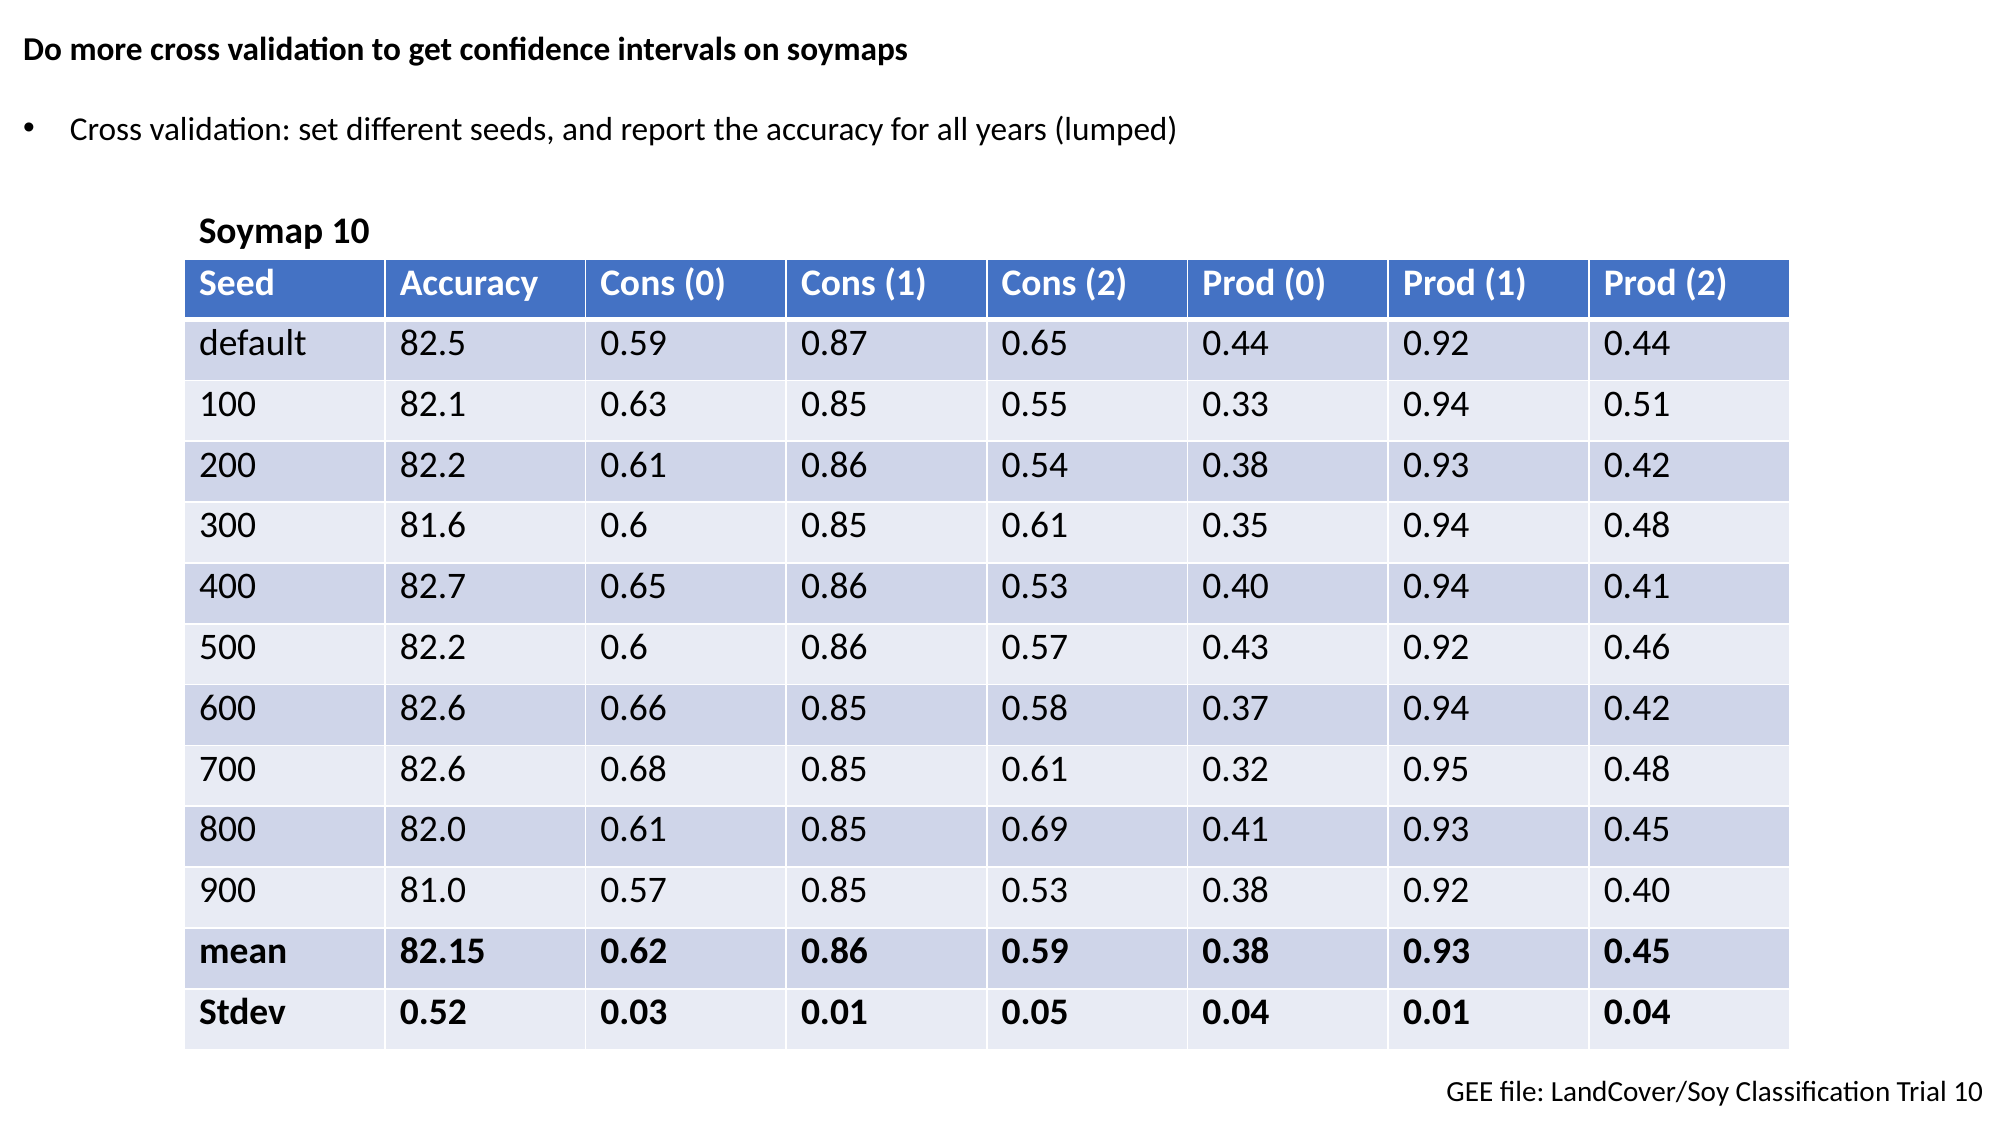

Do more cross validation to get confidence intervals on soymaps

Cross validation: set different seeds, and report the accuracy for all years (lumped)
Soymap 10
| Seed | Accuracy | Cons (0) | Cons (1) | Cons (2) | Prod (0) | Prod (1) | Prod (2) |
| --- | --- | --- | --- | --- | --- | --- | --- |
| default | 82.5 | 0.59 | 0.87 | 0.65 | 0.44 | 0.92 | 0.44 |
| 100 | 82.1 | 0.63 | 0.85 | 0.55 | 0.33 | 0.94 | 0.51 |
| 200 | 82.2 | 0.61 | 0.86 | 0.54 | 0.38 | 0.93 | 0.42 |
| 300 | 81.6 | 0.6 | 0.85 | 0.61 | 0.35 | 0.94 | 0.48 |
| 400 | 82.7 | 0.65 | 0.86 | 0.53 | 0.40 | 0.94 | 0.41 |
| 500 | 82.2 | 0.6 | 0.86 | 0.57 | 0.43 | 0.92 | 0.46 |
| 600 | 82.6 | 0.66 | 0.85 | 0.58 | 0.37 | 0.94 | 0.42 |
| 700 | 82.6 | 0.68 | 0.85 | 0.61 | 0.32 | 0.95 | 0.48 |
| 800 | 82.0 | 0.61 | 0.85 | 0.69 | 0.41 | 0.93 | 0.45 |
| 900 | 81.0 | 0.57 | 0.85 | 0.53 | 0.38 | 0.92 | 0.40 |
| mean | 82.15 | 0.62 | 0.86 | 0.59 | 0.38 | 0.93 | 0.45 |
| Stdev | 0.52 | 0.03 | 0.01 | 0.05 | 0.04 | 0.01 | 0.04 |
GEE file: LandCover/Soy Classification Trial 10